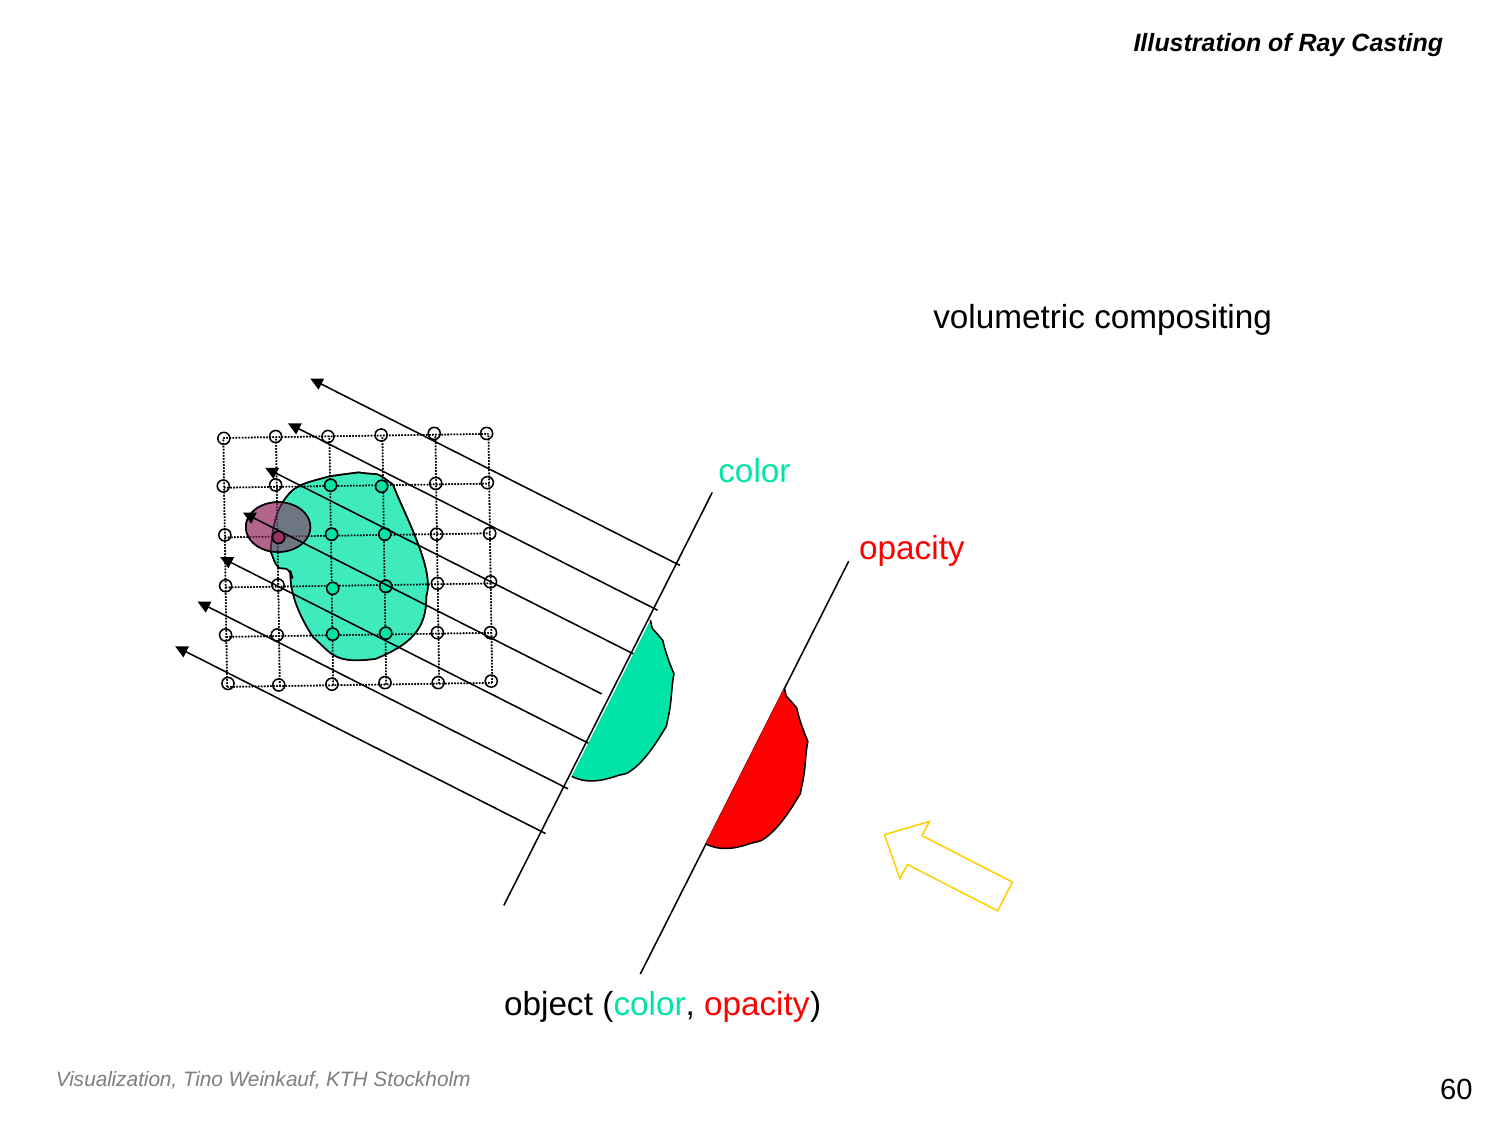

# Illustration of Ray Casting
volumetric compositing

color

opacity

object (color, opacity)
60